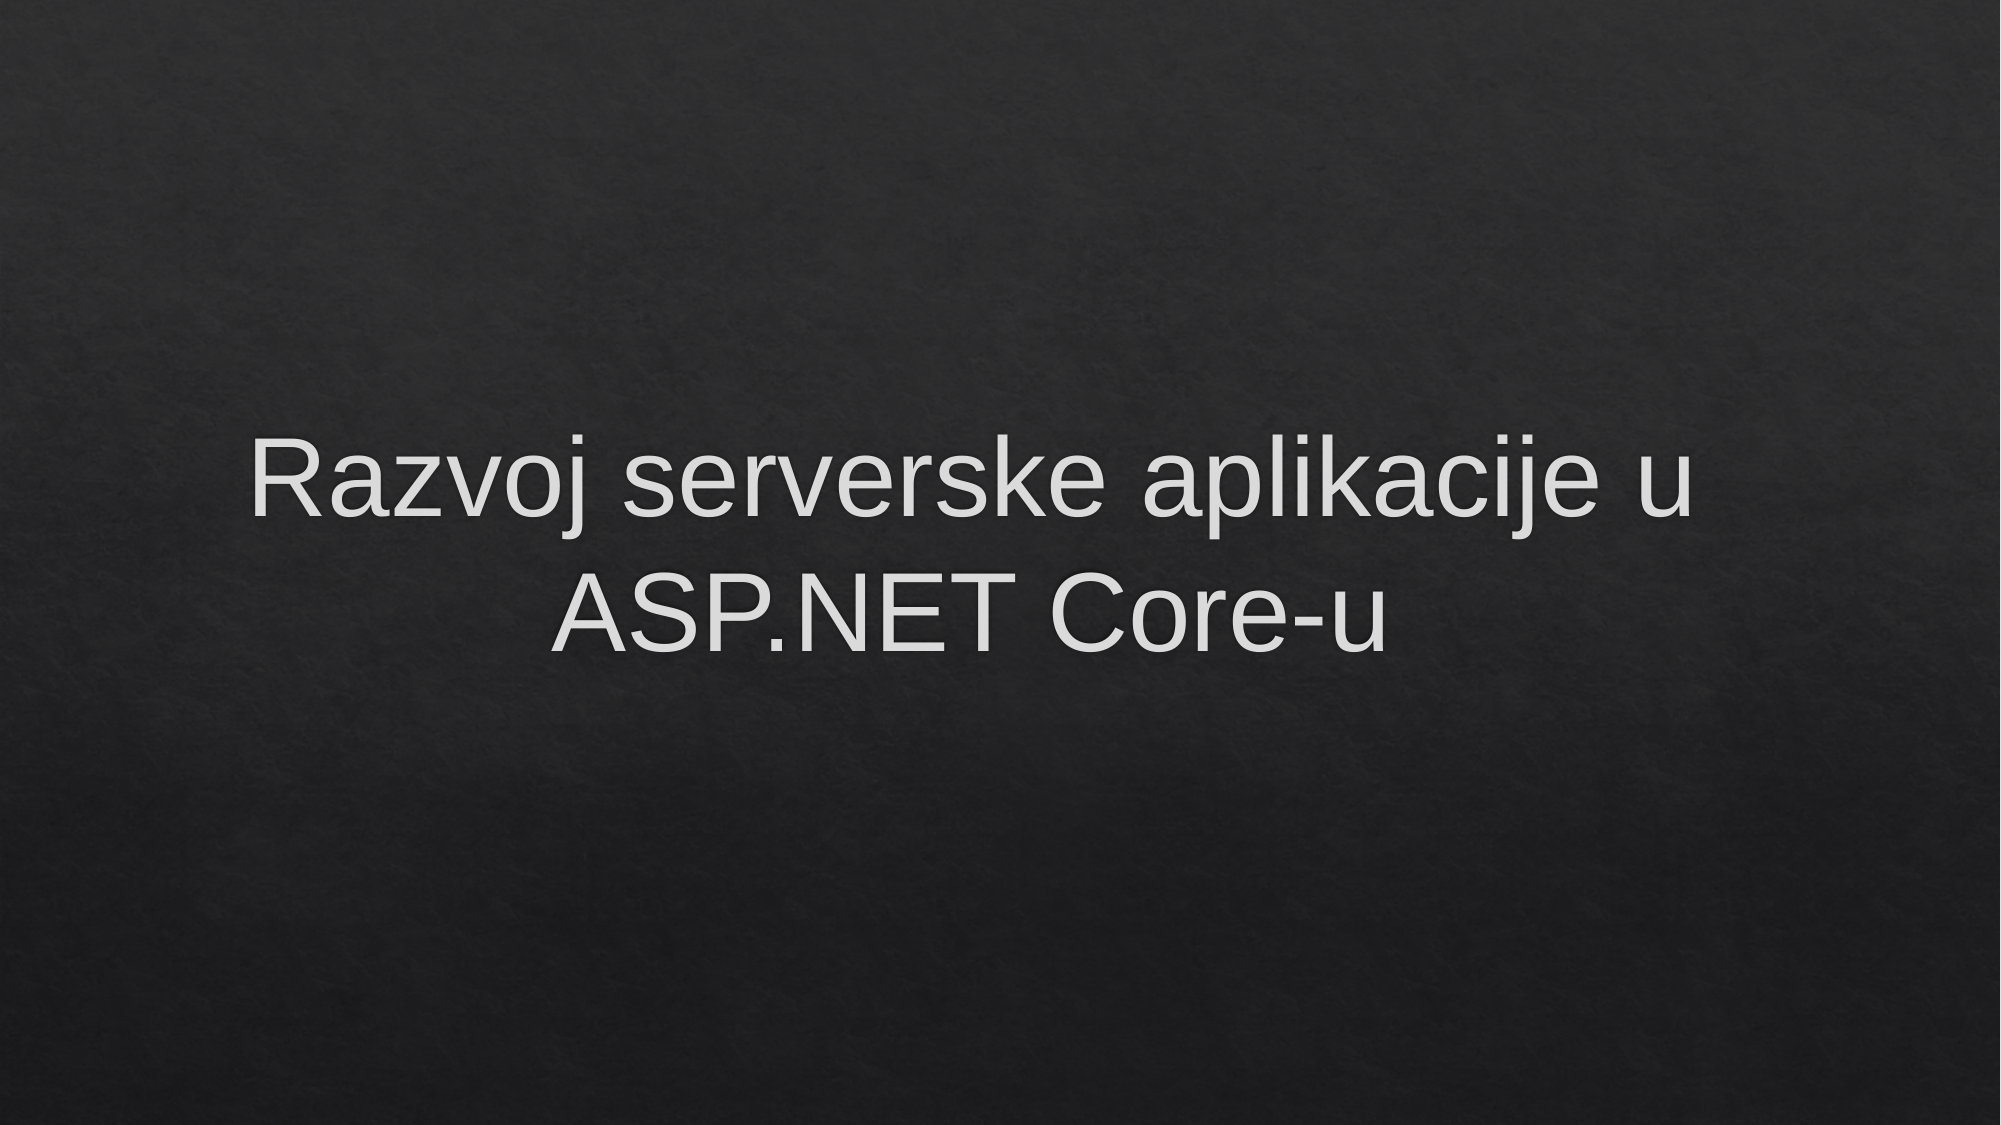

# Razvoj serverske aplikacije u ASP.NET Core-u